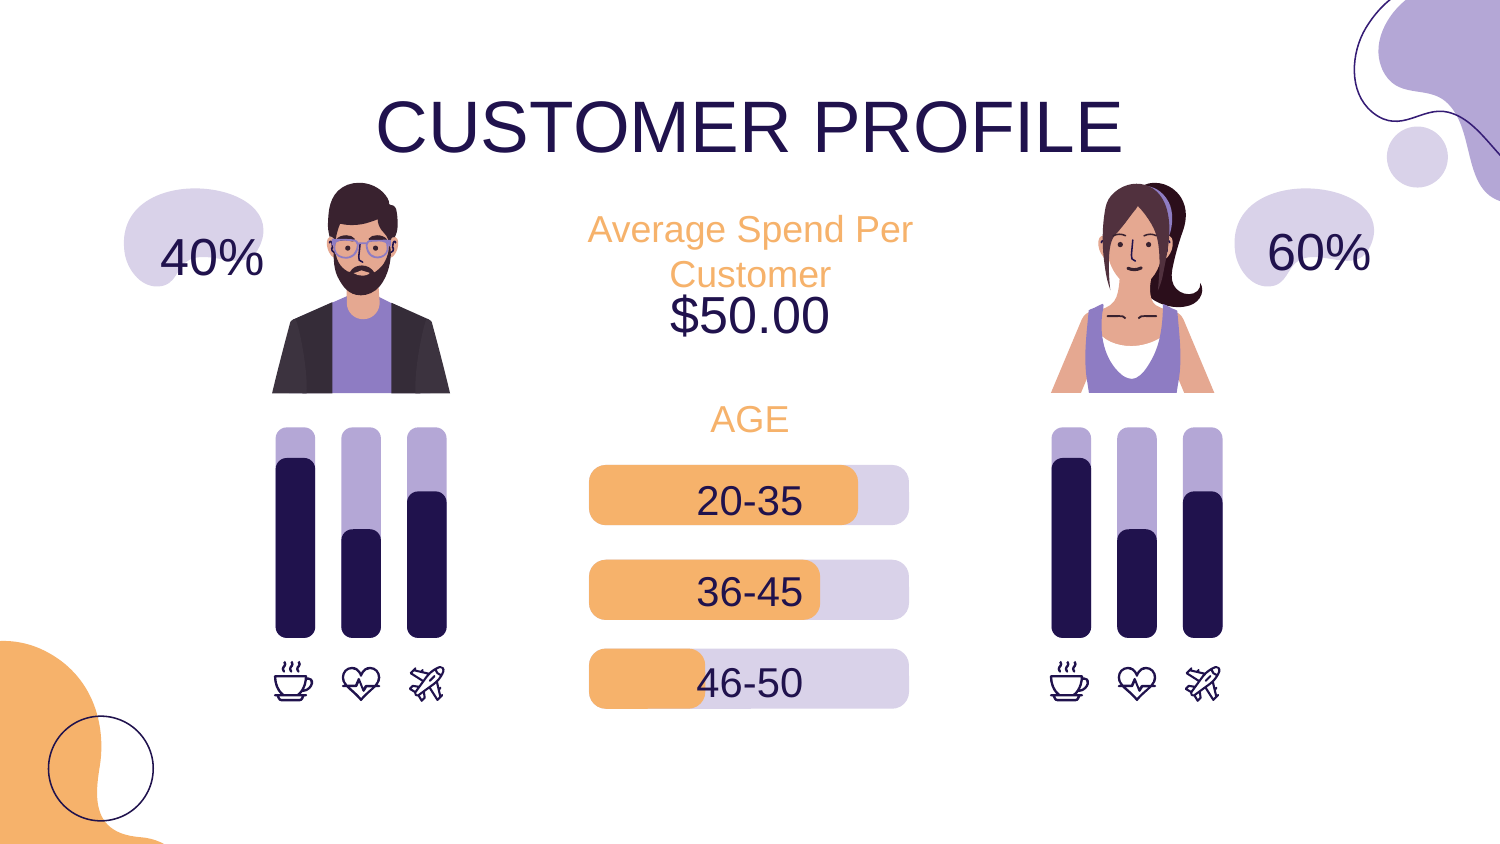

# CUSTOMER PROFILE

60%
40%
Average Spend Per Customer
$50.00
AGE

20-35
36-45

46-50